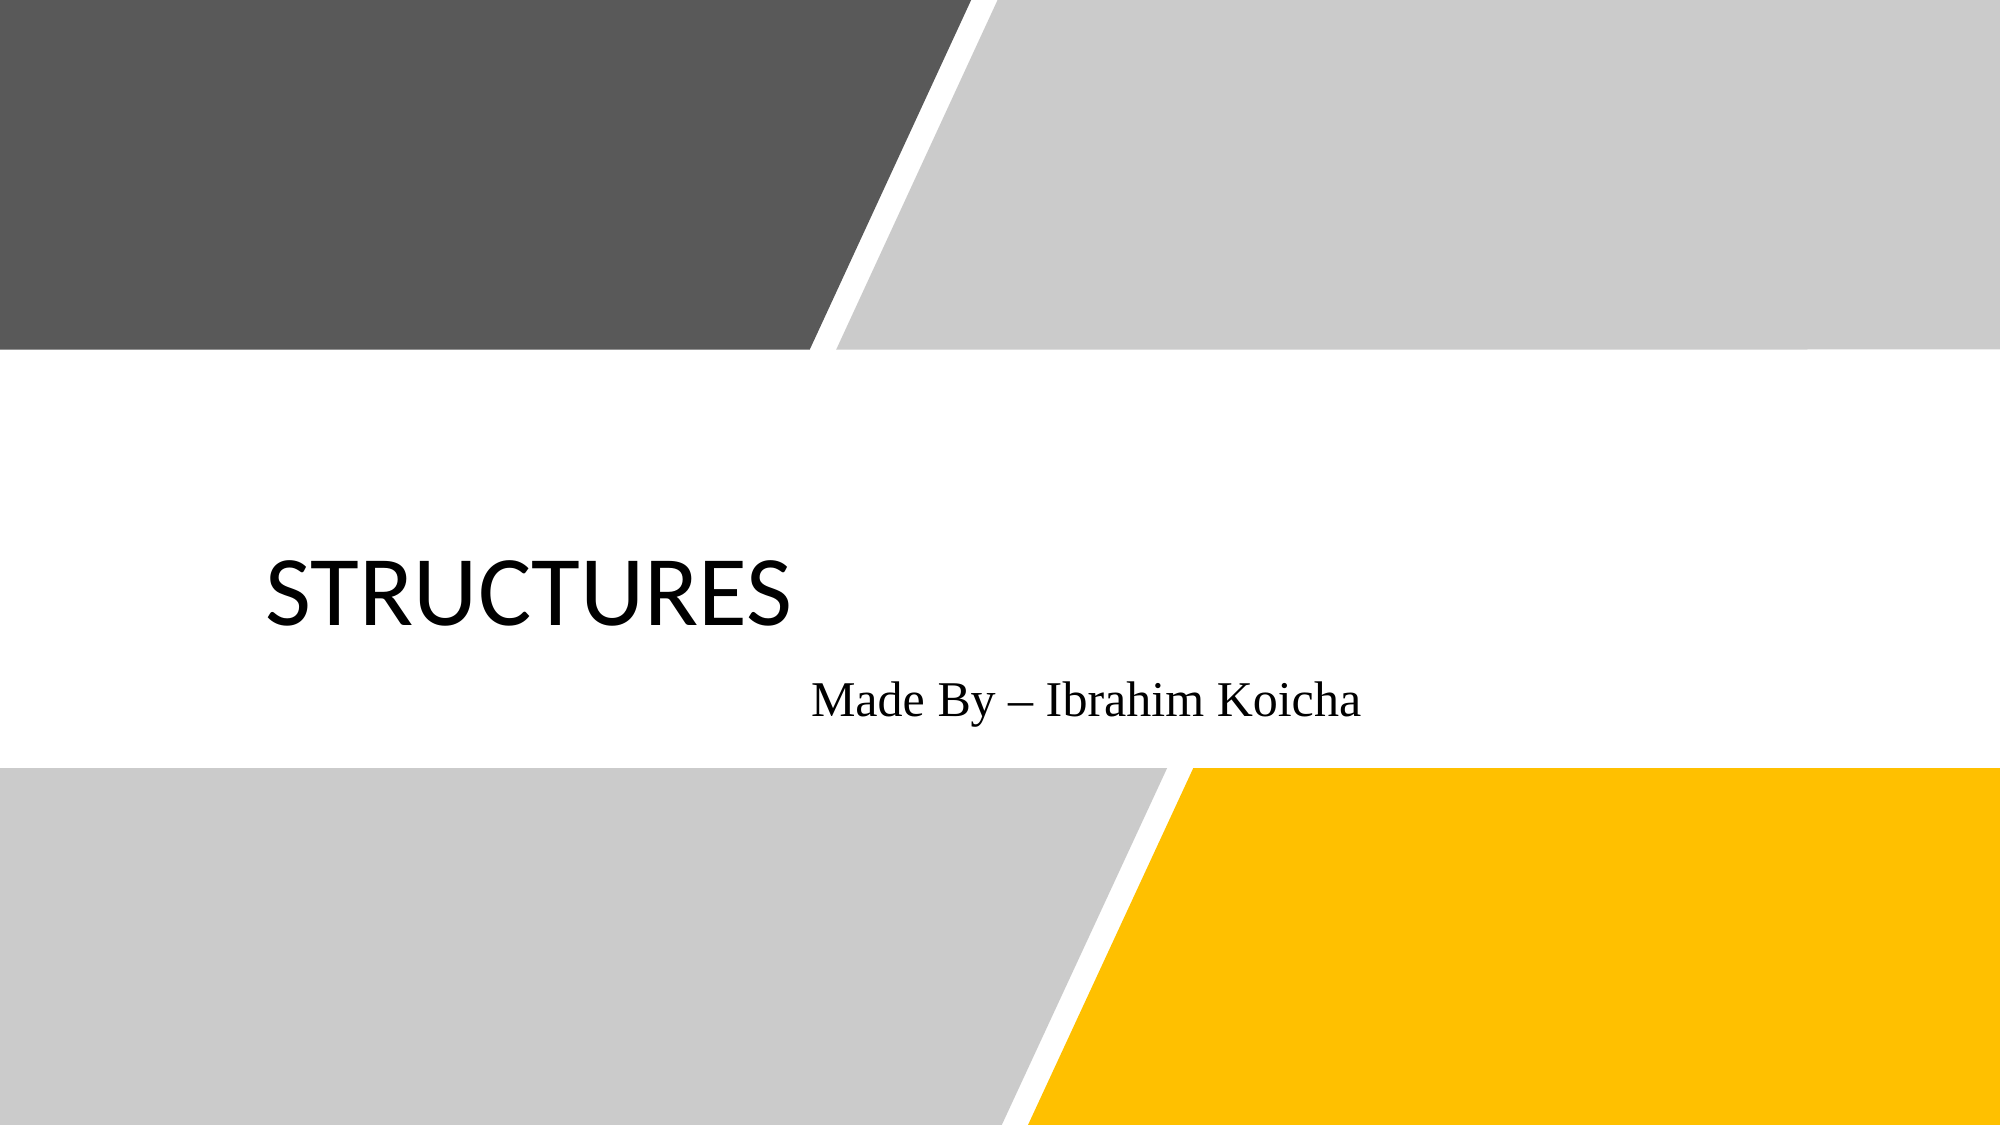

# STRUCTURES
Made By – Ibrahim Koicha